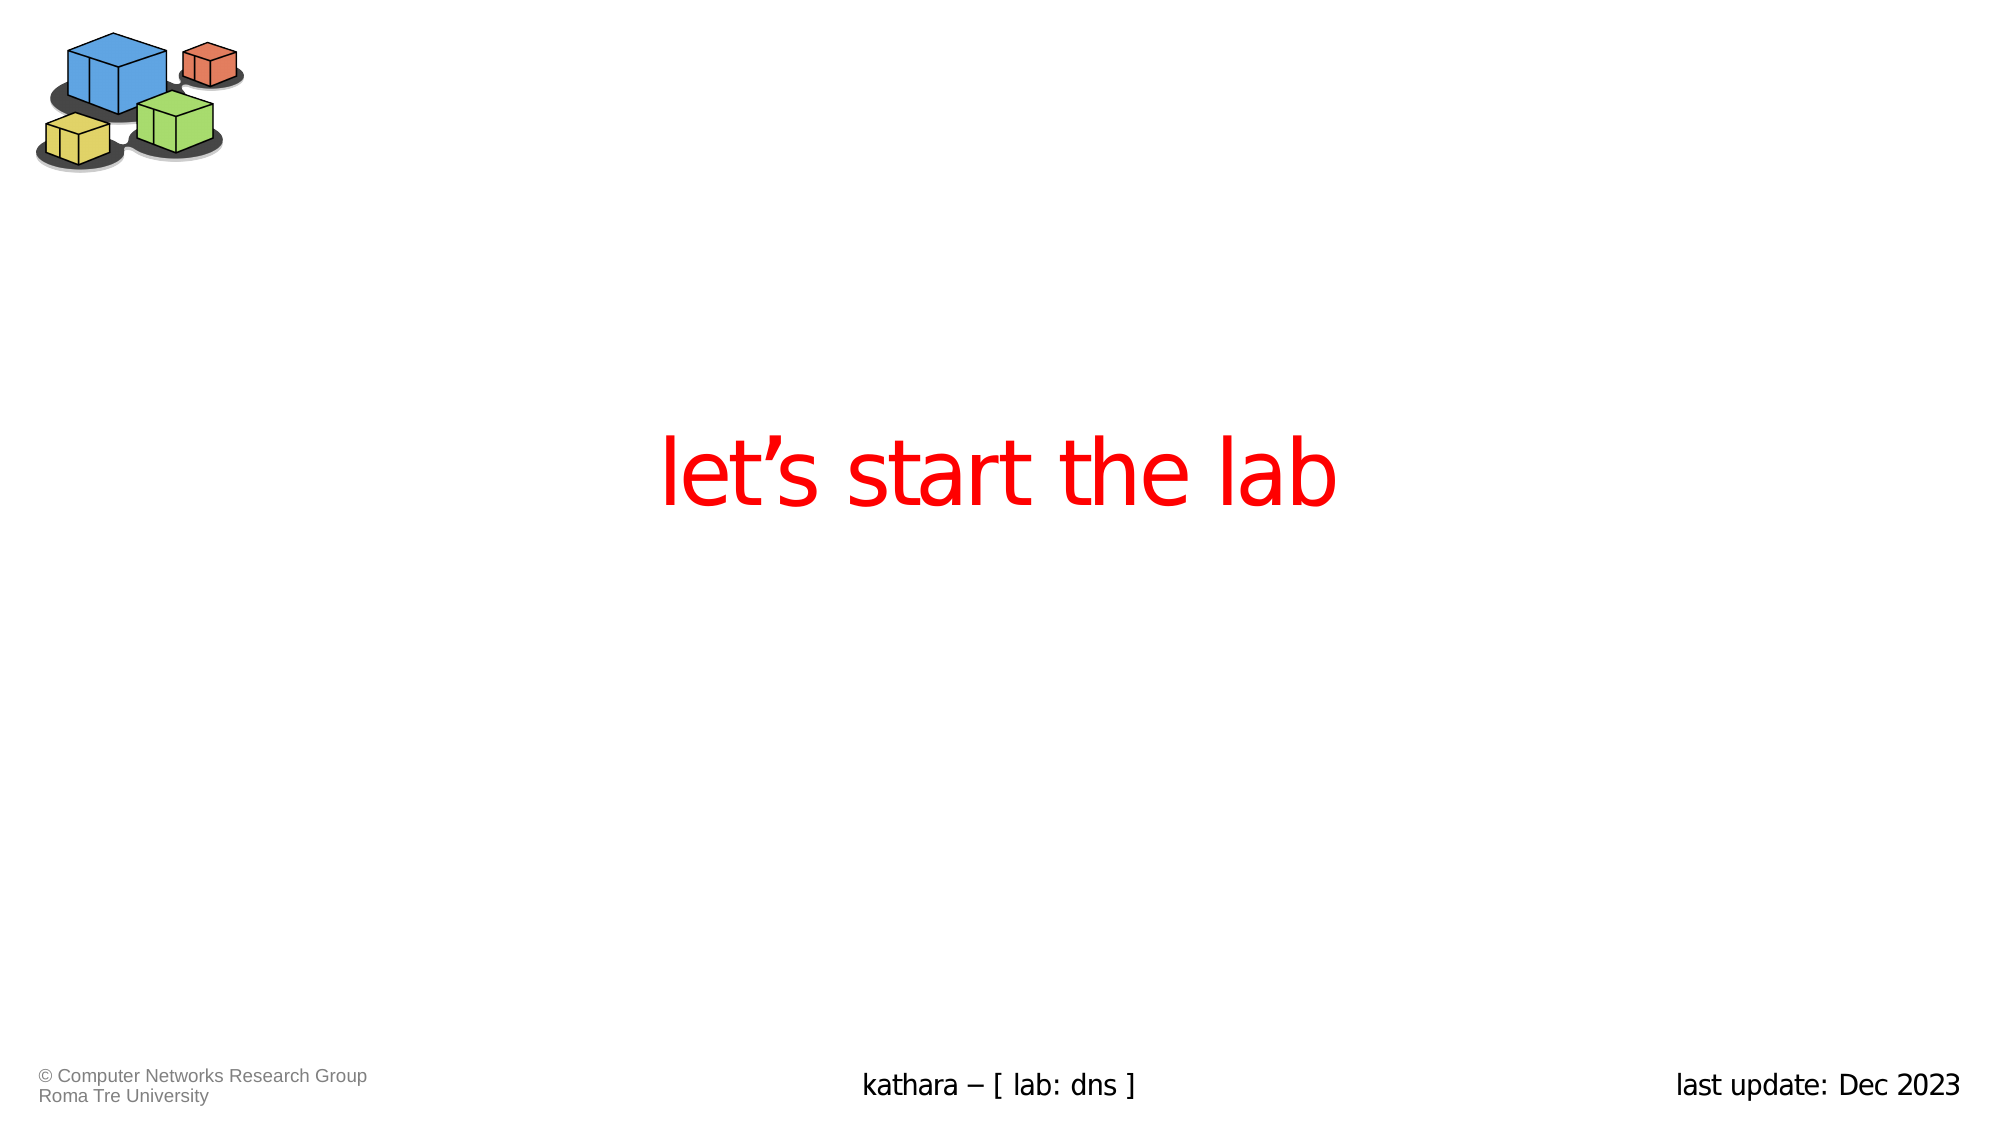

# let’s start the lab

kathara – [ lab: dns ]
last update: Dec 2023